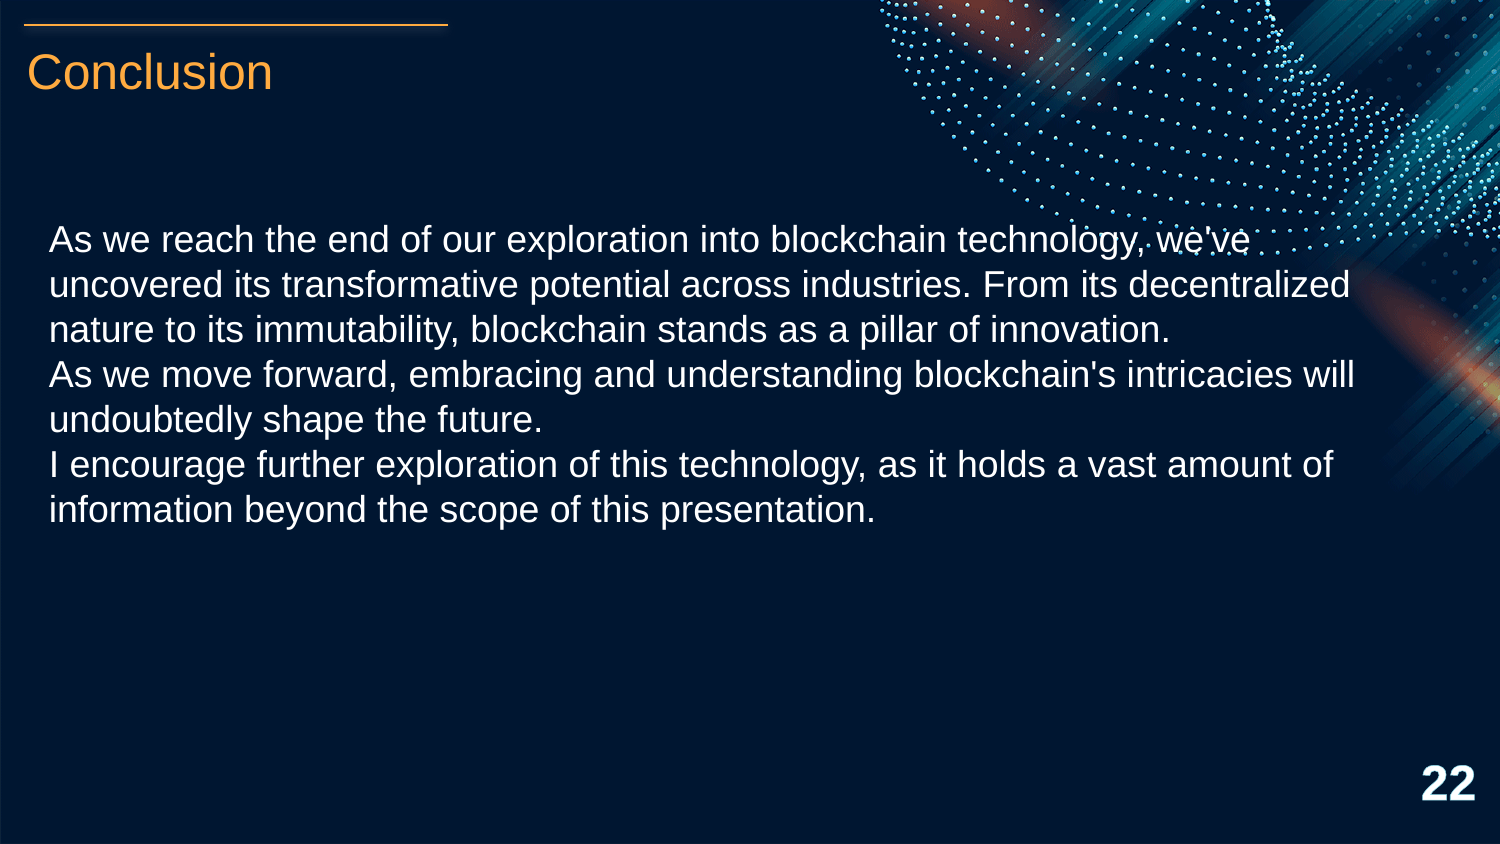

# Conclusion

As we reach the end of our exploration into blockchain technology, we've uncovered its transformative potential across industries. From its decentralized nature to its immutability, blockchain stands as a pillar of innovation.
As we move forward, embracing and understanding blockchain's intricacies will undoubtedly shape the future.
I encourage further exploration of this technology, as it holds a vast amount of information beyond the scope of this presentation.
22